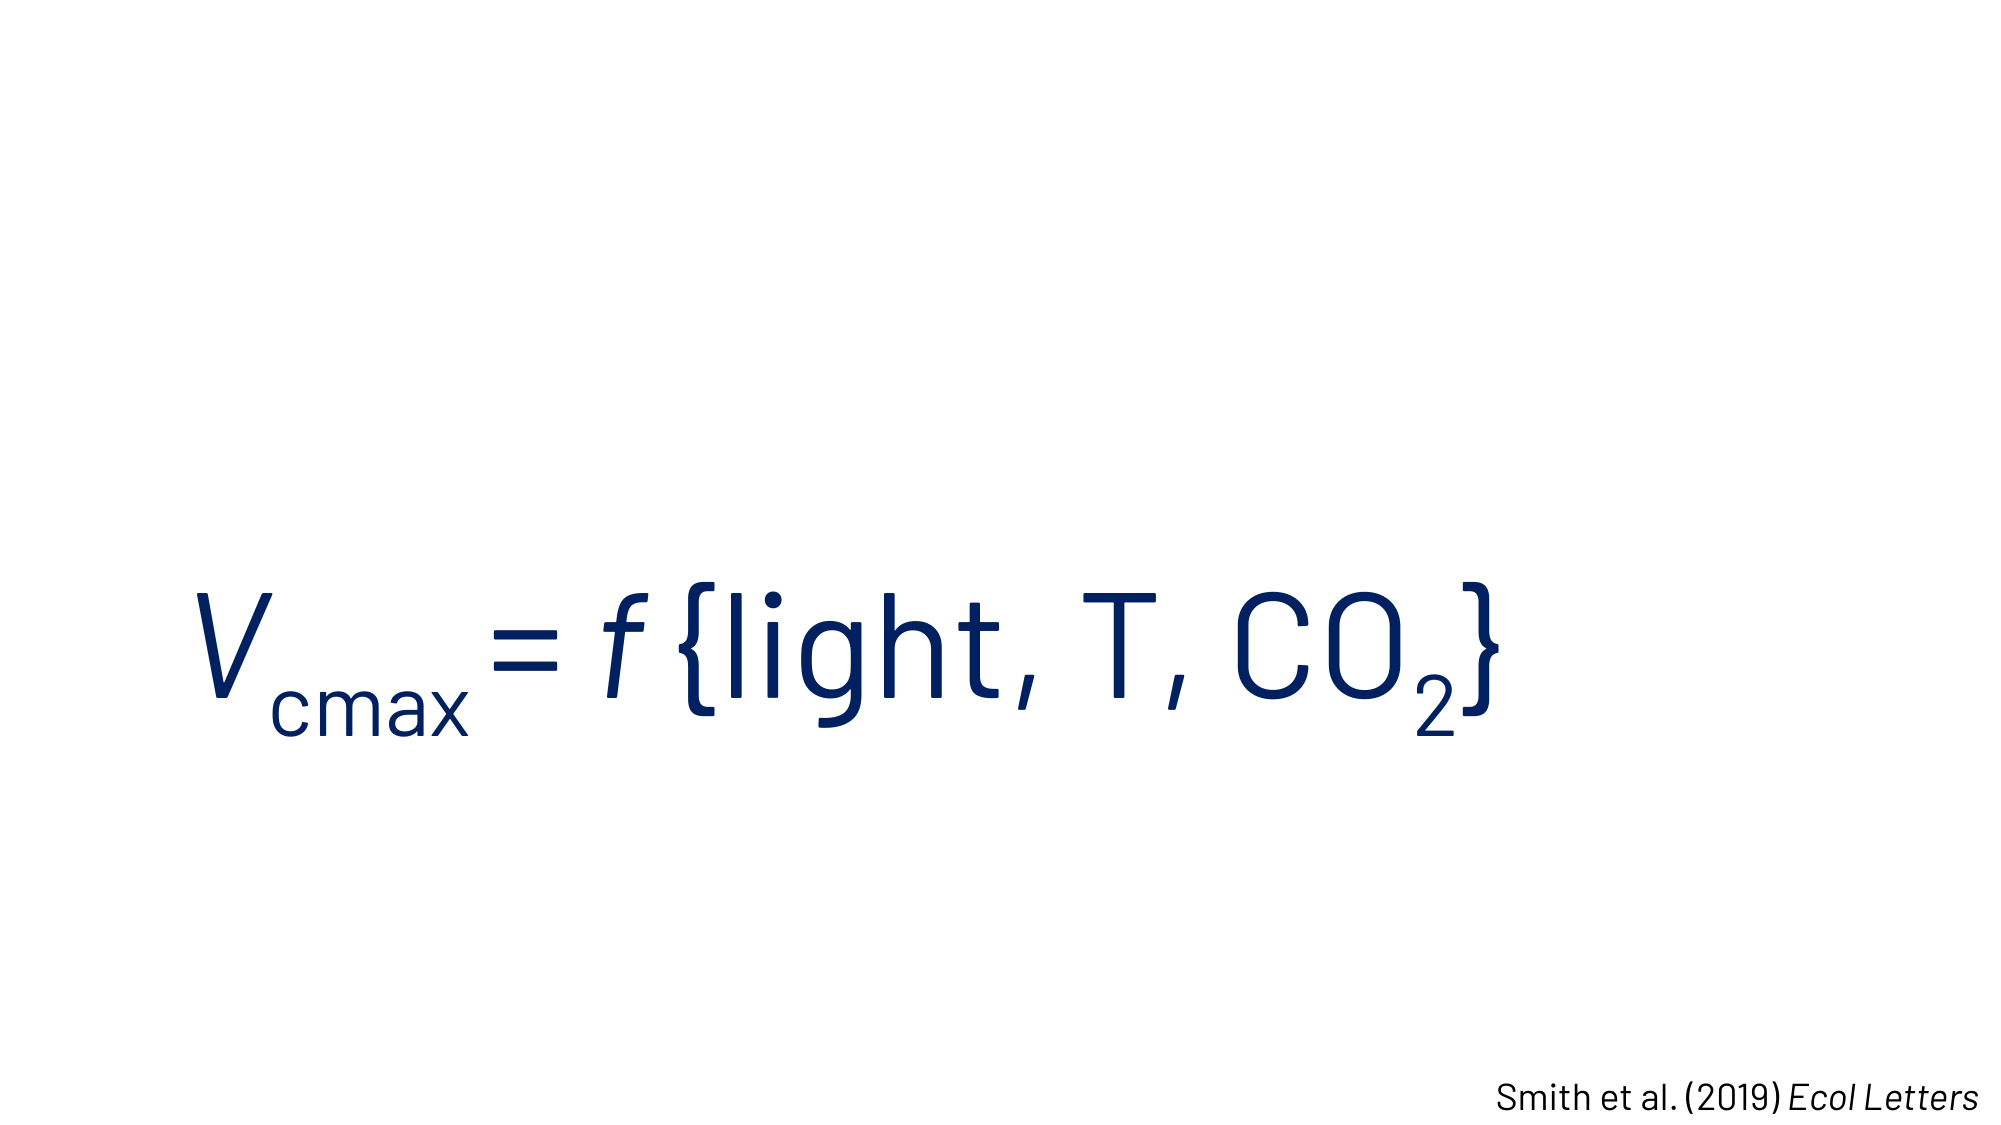

Vcmax = f {light, T, CO2}
Smith et al. (2019) Ecol Letters